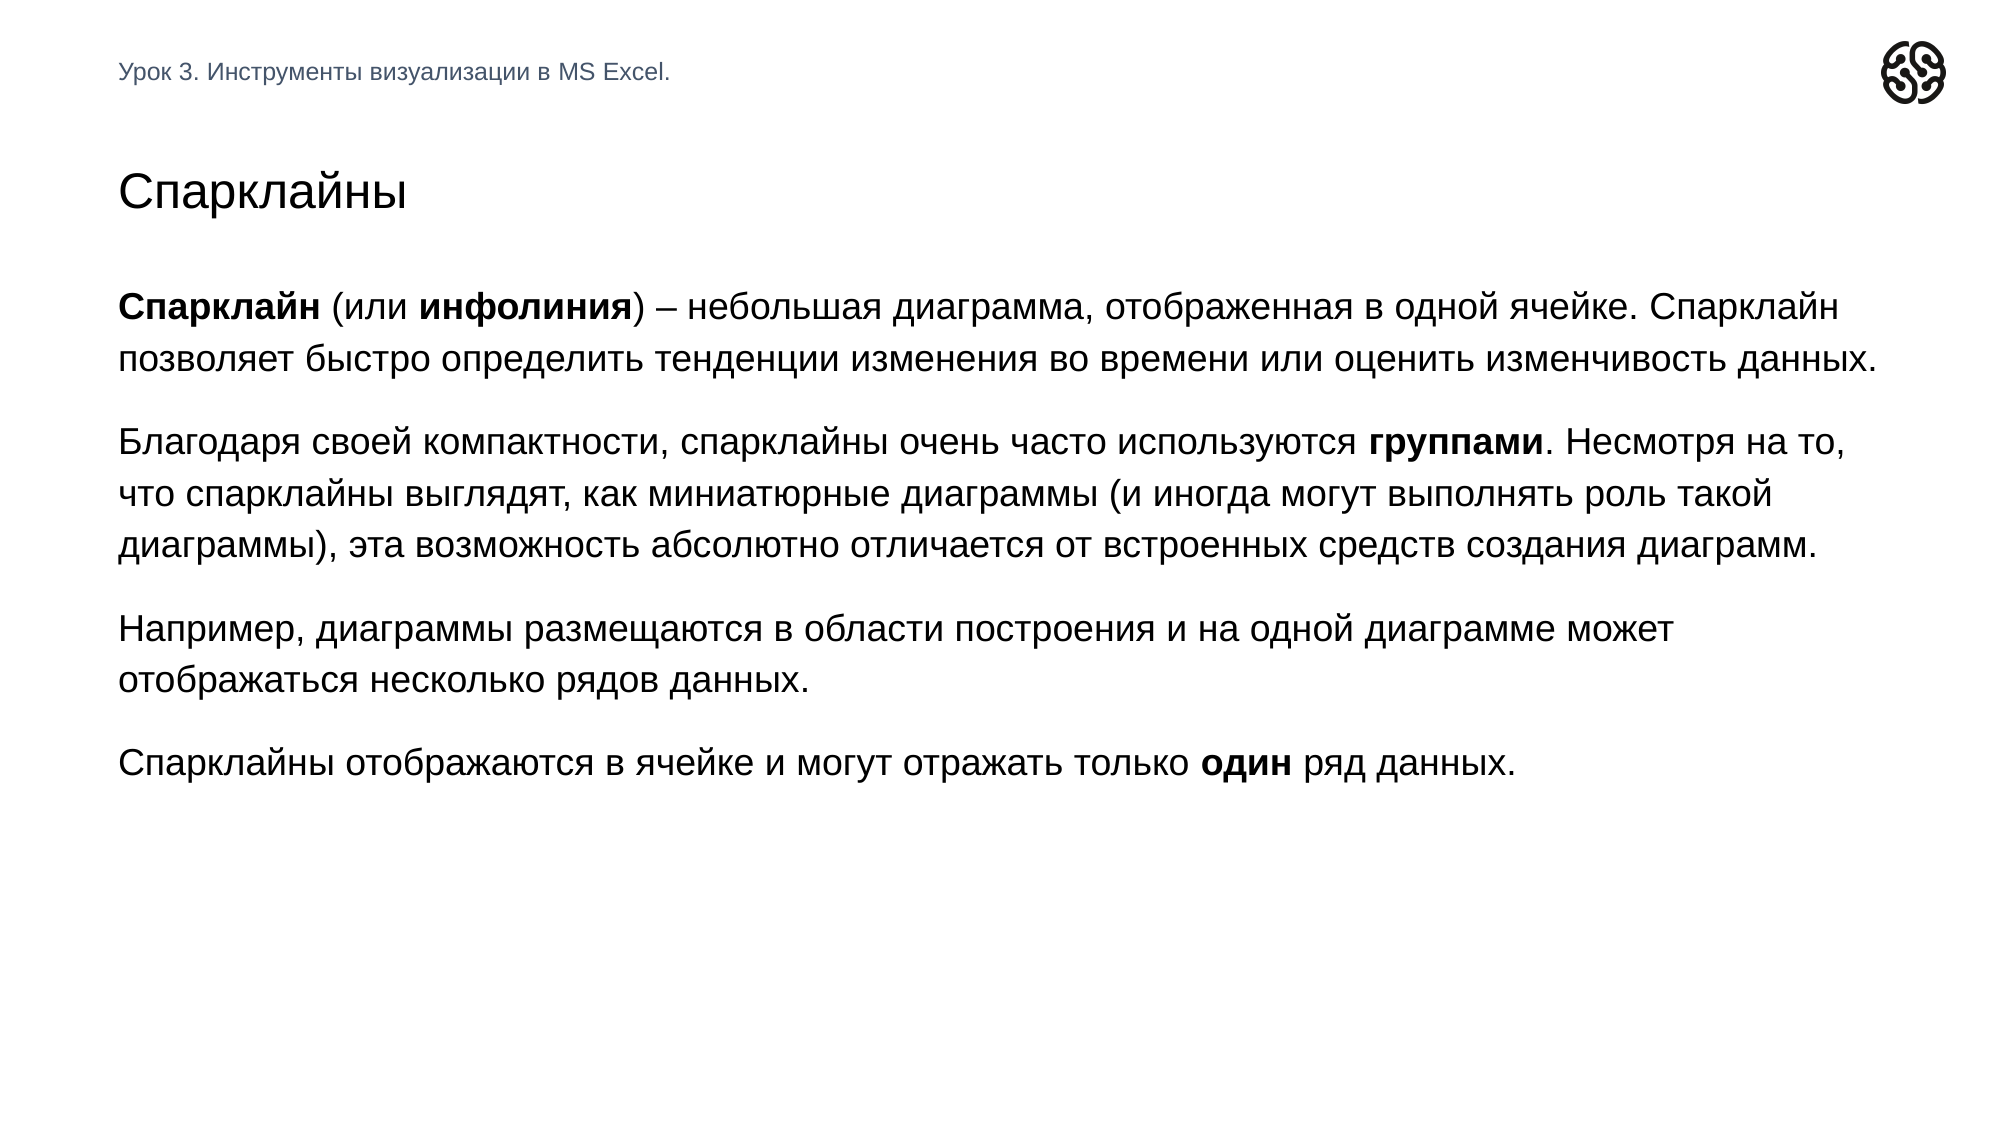

Урок 3. Инструменты визуализации в MS Excel.
# Спарклайны
Спарклайн (или инфолиния) – небольшая диаграмма, отображенная в одной ячейке. Спарклайн позволяет быстро определить тенденции изменения во времени или оценить изменчивость данных.
Благодаря своей компактности, спарклайны очень часто используются группами. Несмотря на то, что спарклайны выглядят, как миниатюрные диаграммы (и иногда могут выполнять роль такой диаграммы), эта возможность абсолютно отличается от встроенных средств создания диаграмм.
Например, диаграммы размещаются в области построения и на одной диаграмме может отображаться несколько рядов данных.
Спарклайны отображаются в ячейке и могут отражать только один ряд данных.